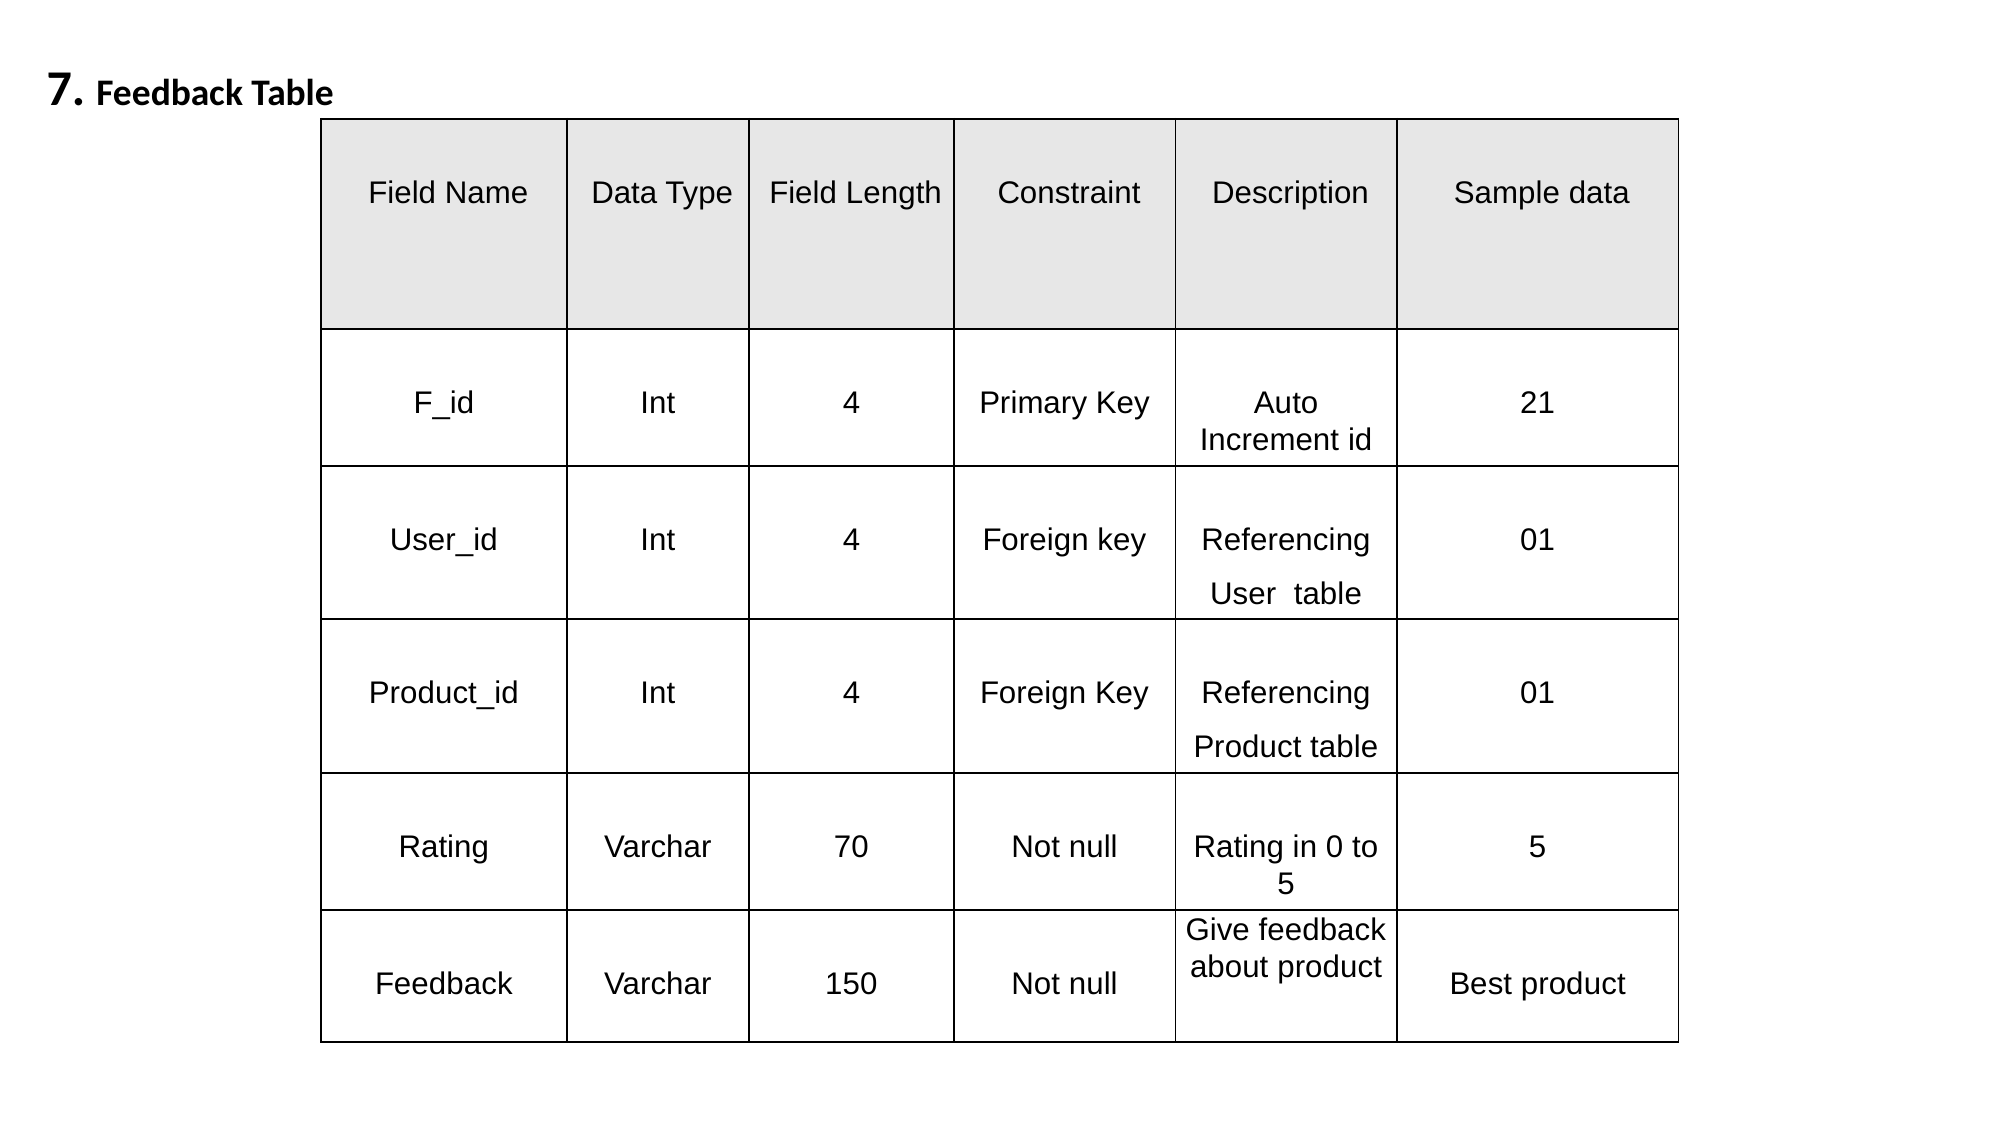

7. Feedback Table

| Field Name | Data Type | Field Length | Constraint | Description | Sample data |
| --- | --- | --- | --- | --- | --- |
| F\_id | Int | 4 | Primary Key | Auto Increment id | 21 |
| User\_id | Int | 4 | Foreign key | Referencing User table | 01 |
| Product\_id | Int | 4 | Foreign Key | Referencing Product table | 01 |
| Rating | Varchar | 70 | Not null | Rating in 0 to 5 | 5 |
| Feedback | Varchar | 150 | Not null | Give feedback about product | Best product |